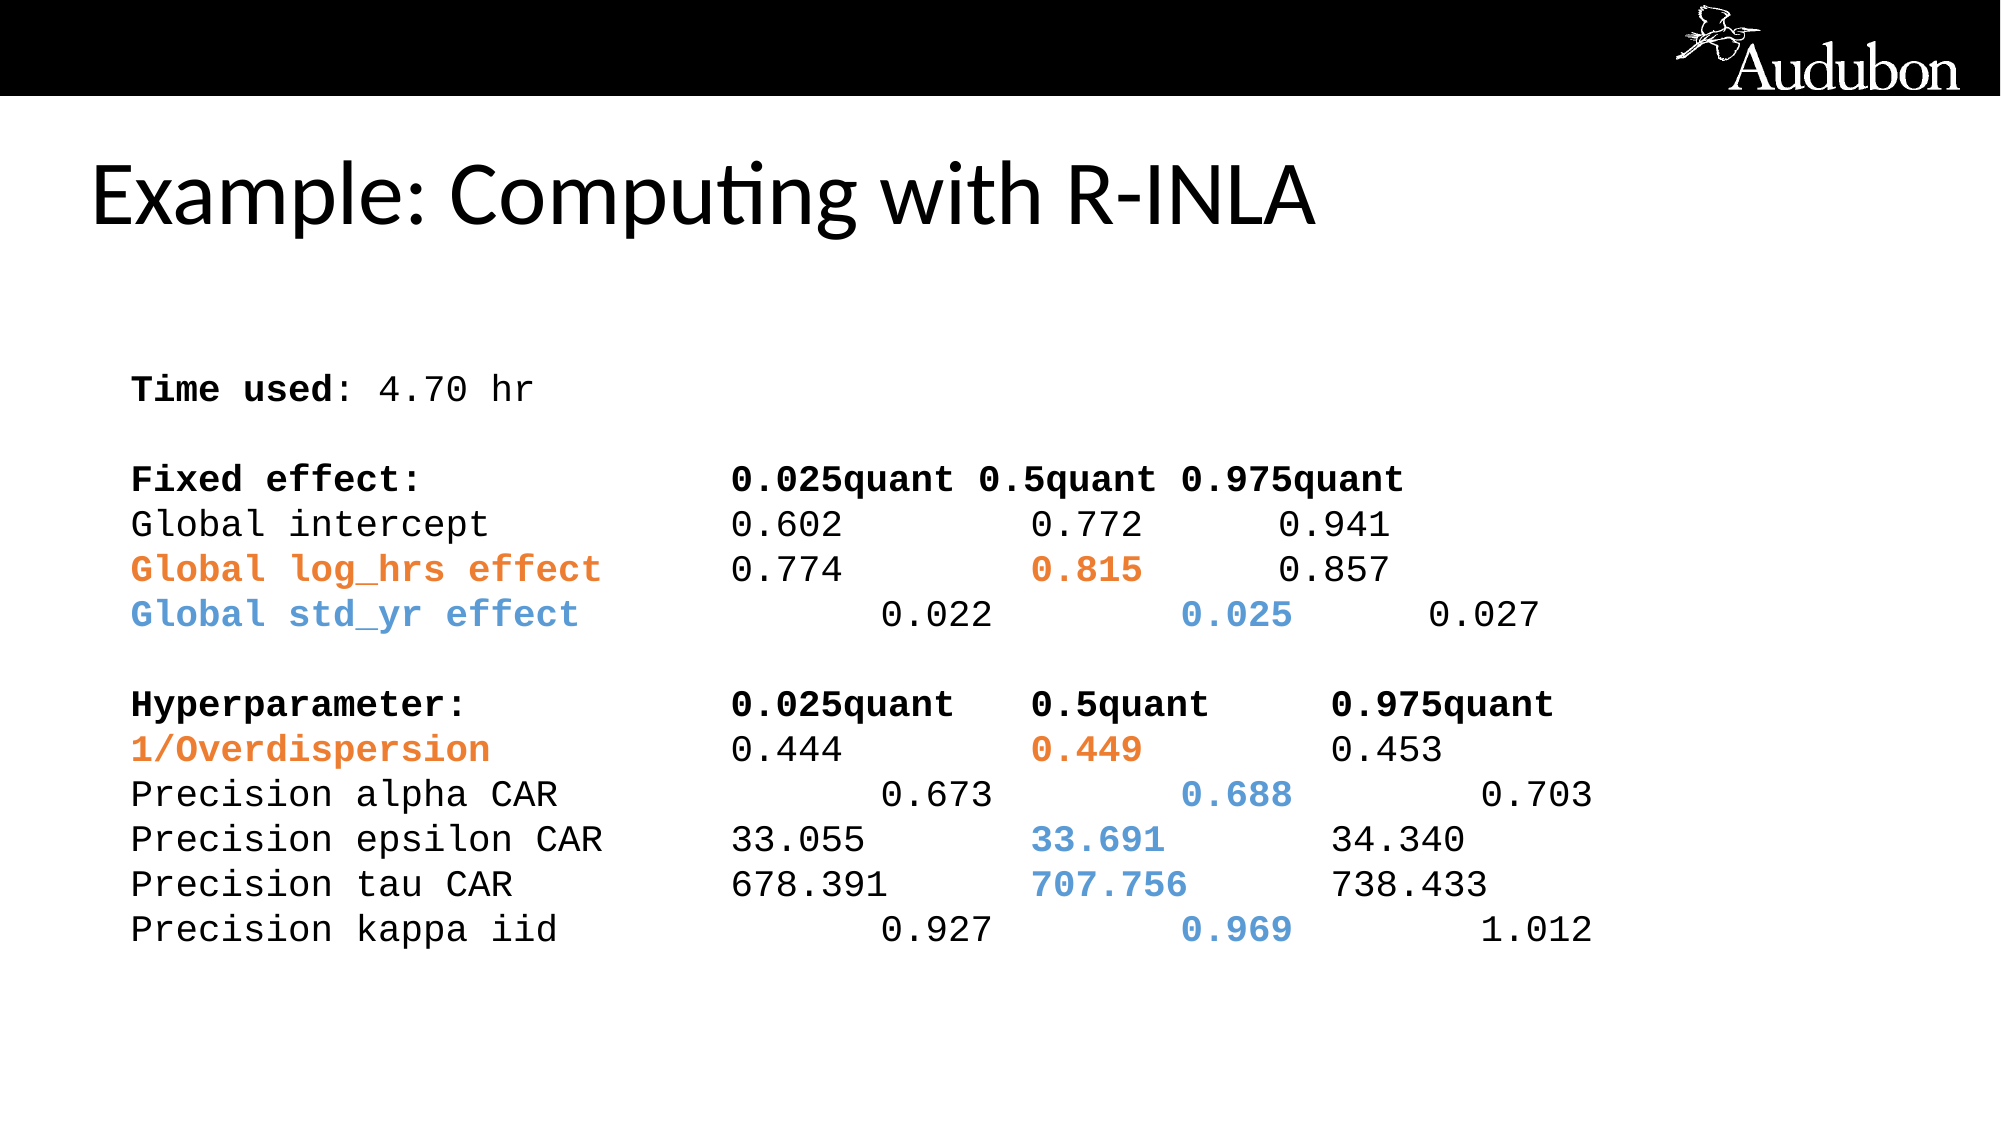

# Example: Computing with R-INLA
Time used: 4.70 hr

Fixed effect:			0.025quant 0.5quant 0.975quant
Global intercept 		0.602    	0.772      0.941
Global log_hrs effect	0.774    	0.815      0.857
Global std_yr effect		0.022    	0.025      0.027

Hyperparameter:		0.025quant 	0.5quant 	0.975quant
1/Overdispersion 		0.444    	0.449      	0.453
Precision alpha CAR 		0.673    	0.688      	0.703
Precision epsilon CAR	33.055   	33.691     	34.340
Precision tau CAR      	678.391  	707.756    	738.433
Precision kappa iid 		0.927    	0.969      	1.012